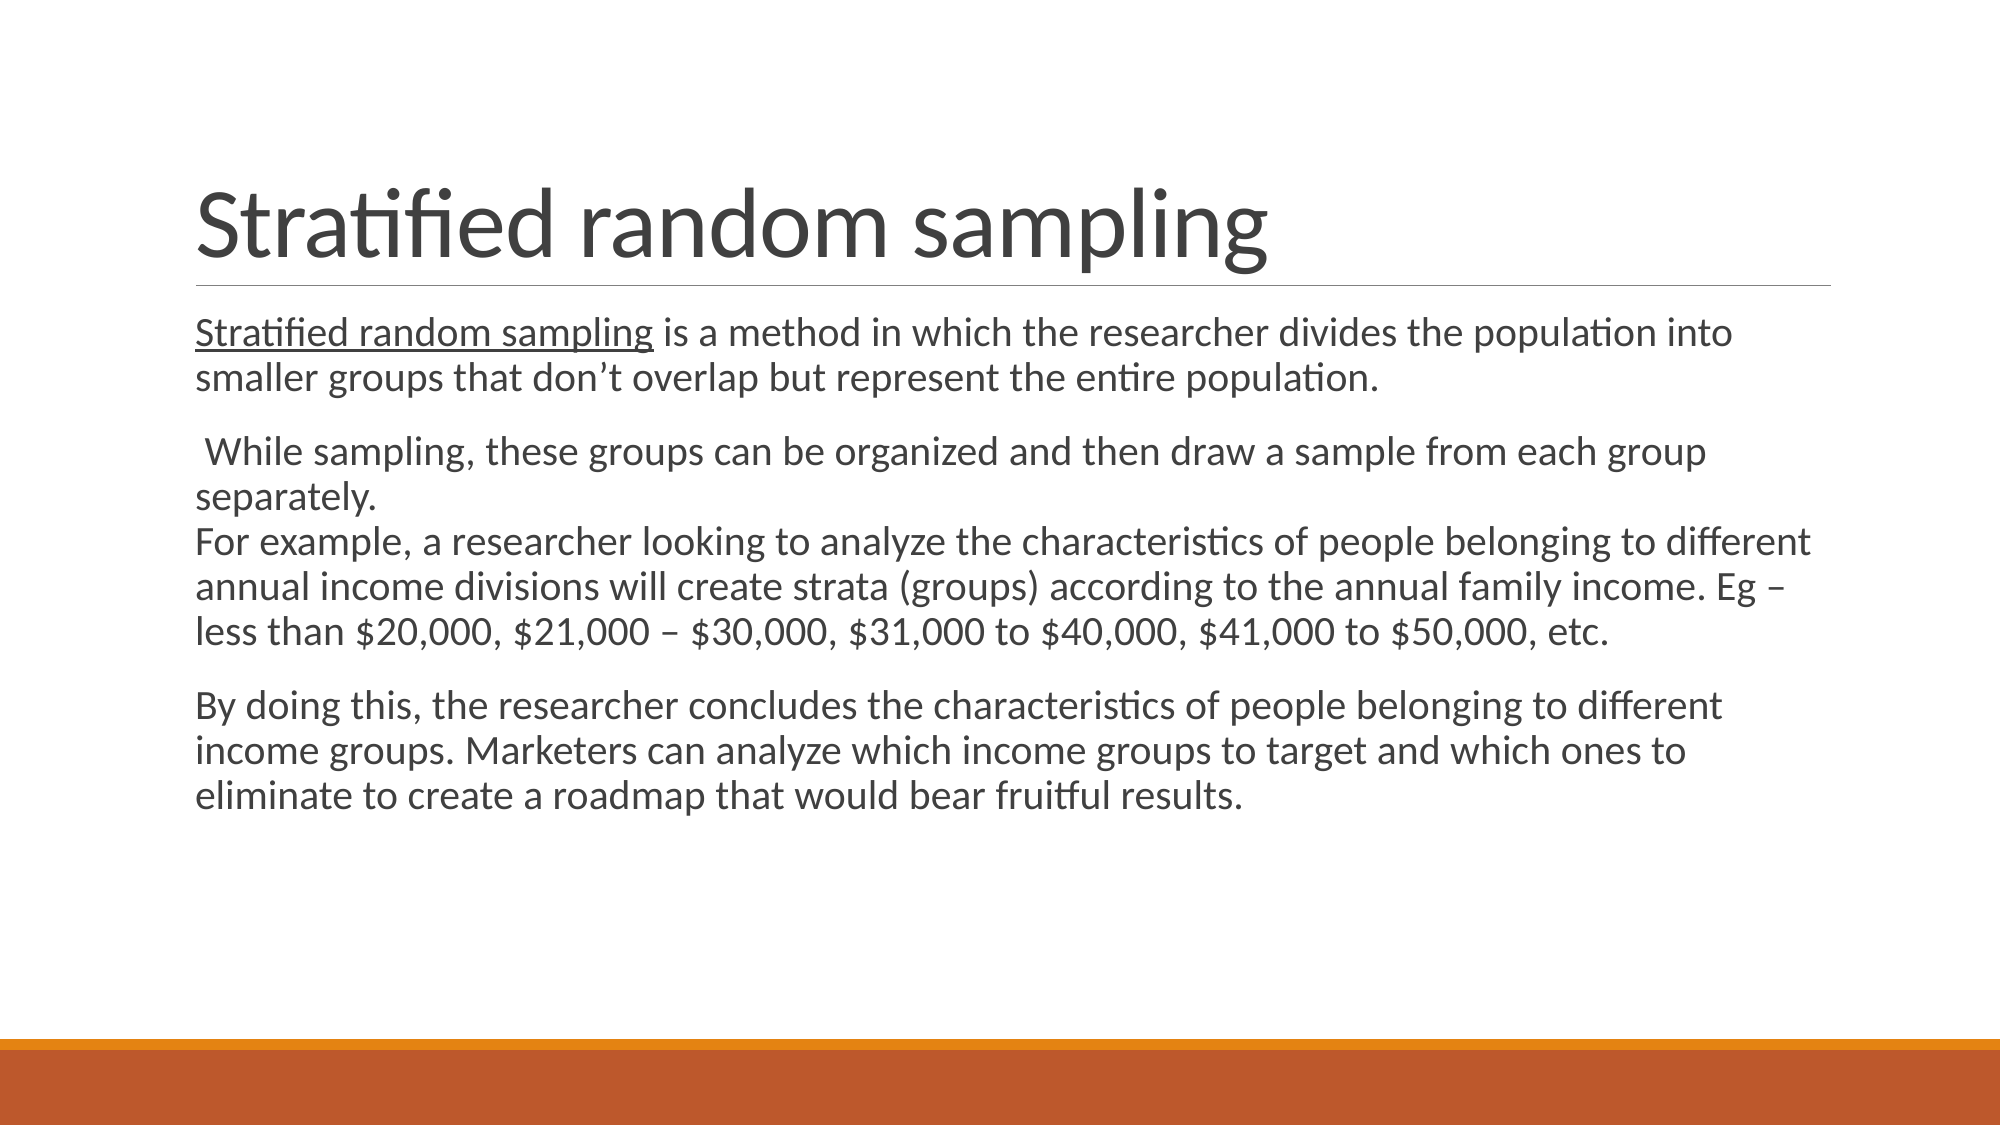

# Stratified random sampling
Stratified random sampling is a method in which the researcher divides the population into smaller groups that don’t overlap but represent the entire population.
 While sampling, these groups can be organized and then draw a sample from each group separately.
For example, a researcher looking to analyze the characteristics of people belonging to different annual income divisions will create strata (groups) according to the annual family income. Eg – less than $20,000, $21,000 – $30,000, $31,000 to $40,000, $41,000 to $50,000, etc.
By doing this, the researcher concludes the characteristics of people belonging to different income groups. Marketers can analyze which income groups to target and which ones to eliminate to create a roadmap that would bear fruitful results.